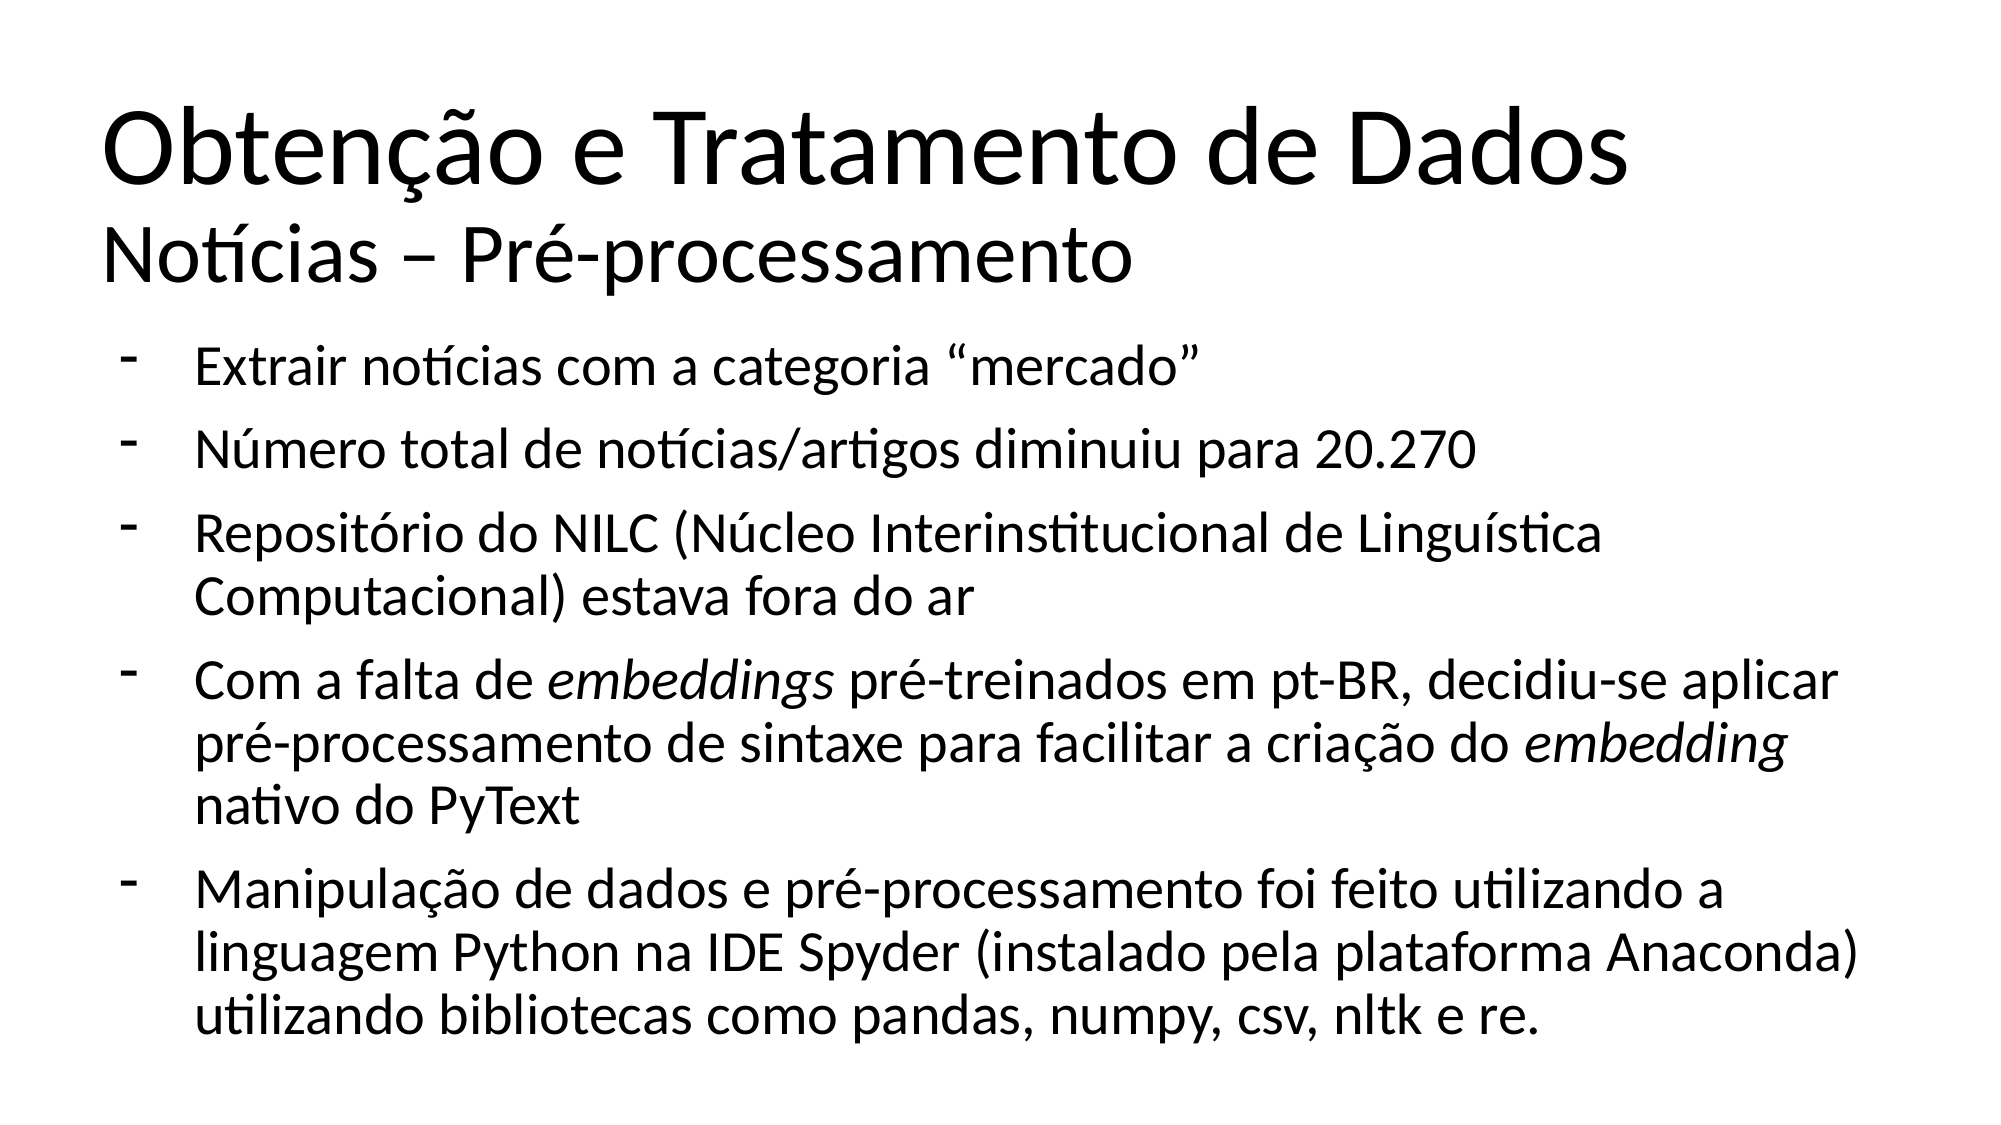

# Obtenção e Tratamento de Dados Notícias – Pré-processamento
Extrair notícias com a categoria “mercado”
Número total de notícias/artigos diminuiu para 20.270
Repositório do NILC (Núcleo Interinstitucional de Linguística Computacional) estava fora do ar
Com a falta de embeddings pré-treinados em pt-BR, decidiu-se aplicar pré-processamento de sintaxe para facilitar a criação do embedding nativo do PyText
Manipulação de dados e pré-processamento foi feito utilizando a linguagem Python na IDE Spyder (instalado pela plataforma Anaconda) utilizando bibliotecas como pandas, numpy, csv, nltk e re.